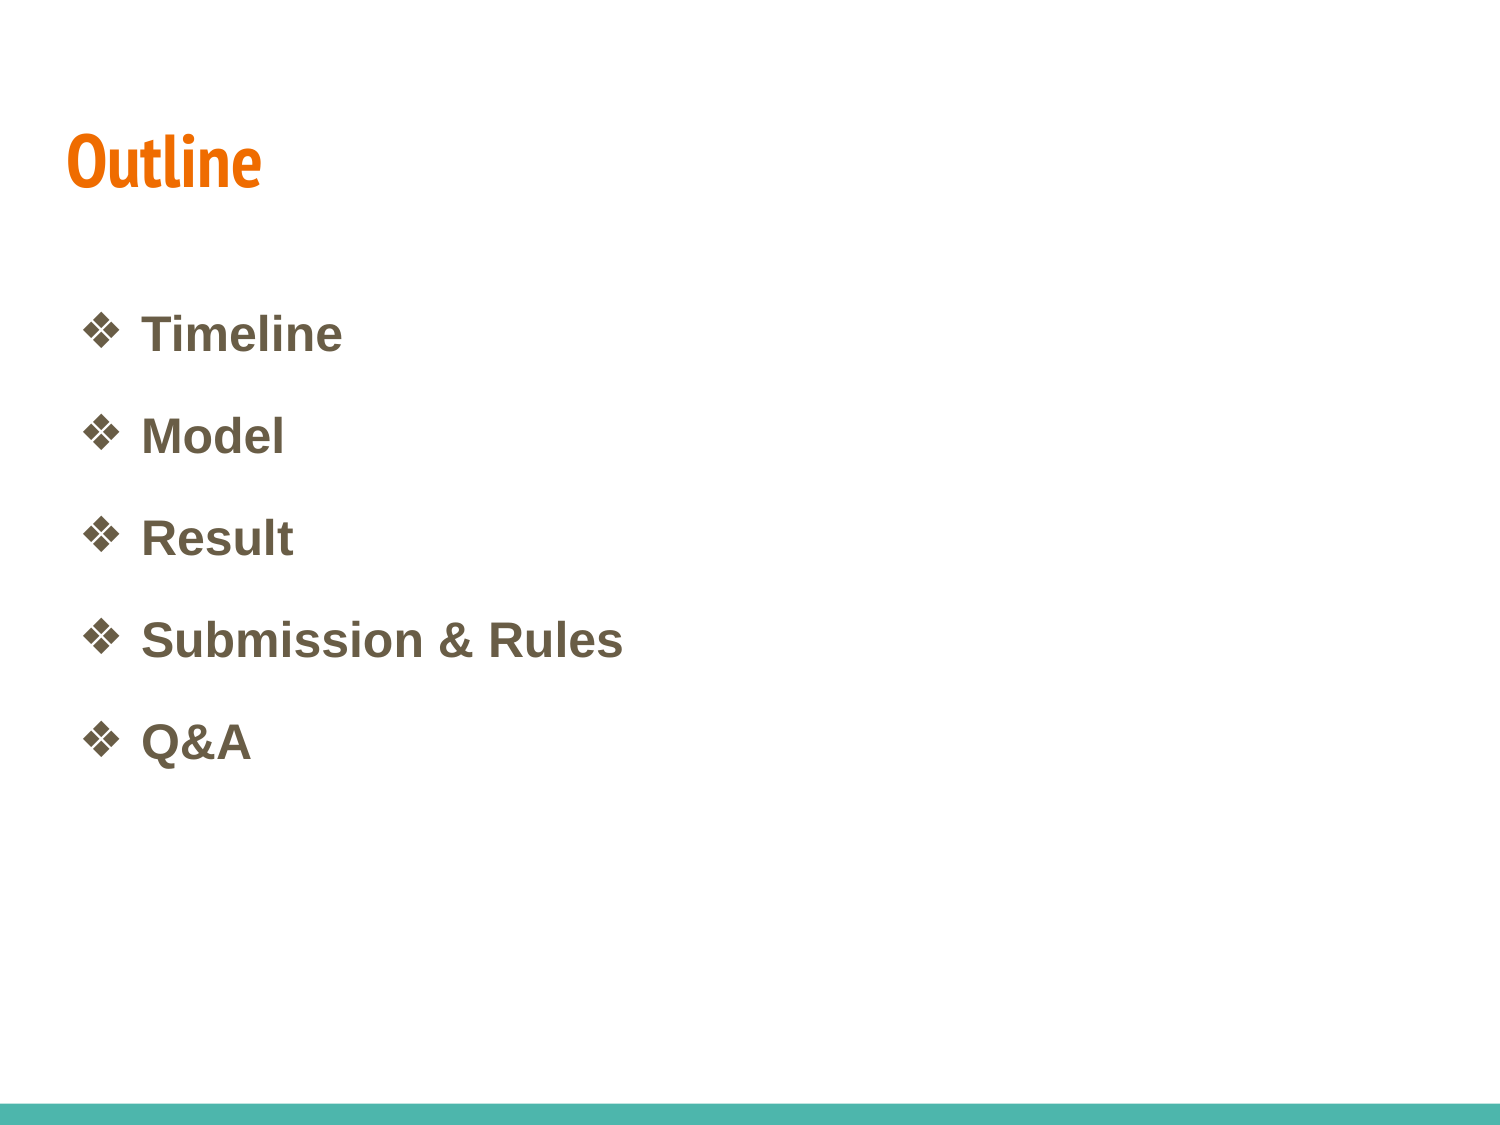

# Outline
Timeline
Model
Result
Submission & Rules
Q&A